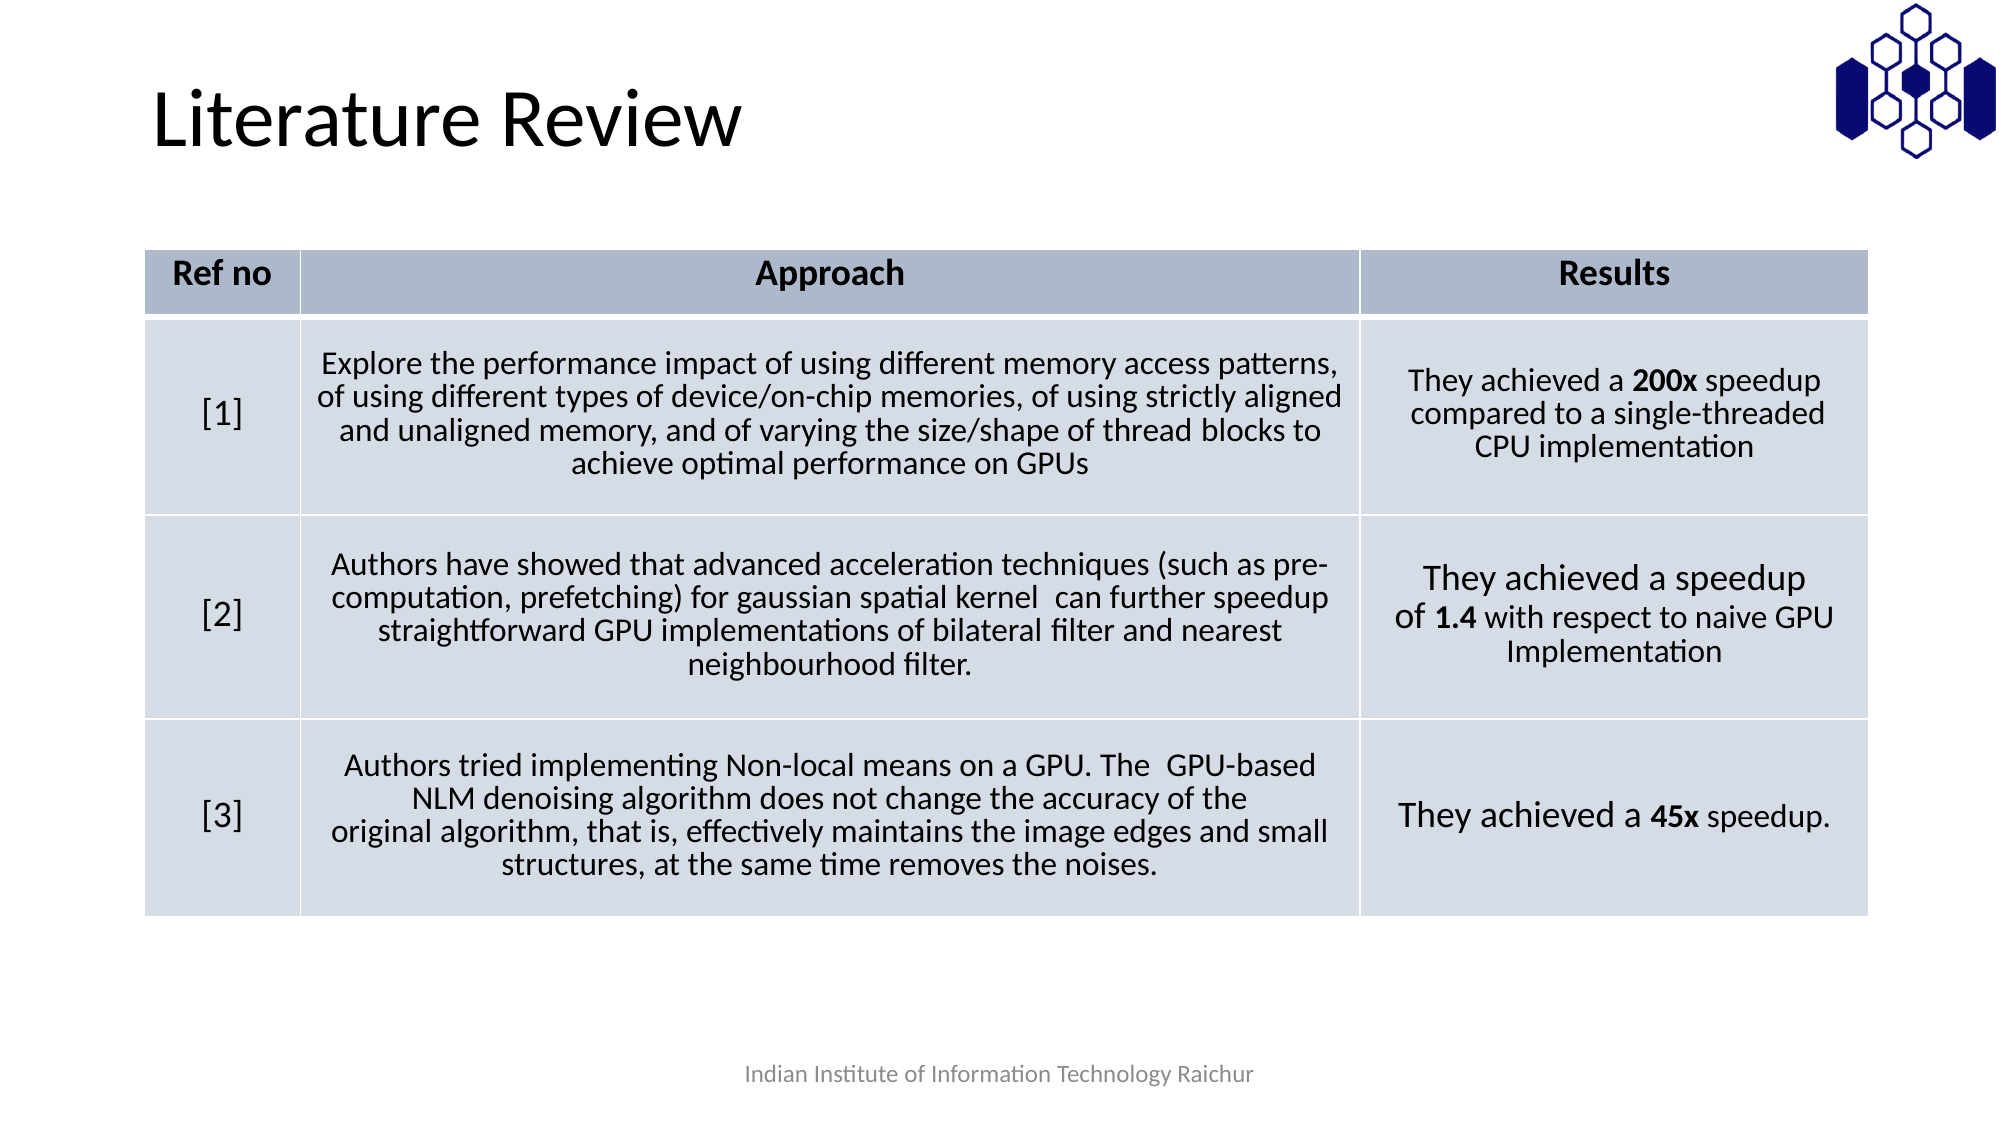

# Literature Review

| Ref no | Approach | Results |
| --- | --- | --- |
| [1] | Explore the performance impact of using different memory access patterns, of using different types of device/on-chip memories, of using strictly aligned and unaligned memory, and of varying the size/shape of thread blocks to achieve optimal performance on GPUs | They achieved a 200x speedup  compared to a single-threaded CPU implementation |
| [2] | Authors have showed that advanced acceleration techniques (such as pre-computation, prefetching) for gaussian spatial kernel  can further speedup straightforward GPU implementations of bilateral filter and nearest neighbourhood filter. | They achieved a speedup of 1.4 with respect to naive GPU Implementation |
| [3] | Authors tried implementing Non-local means on a GPU. The  GPU-based NLM denoising algorithm does not change the accuracy of the original algorithm, that is, effectively maintains the image edges and small structures, at the same time removes the noises. | They achieved a 45x speedup. |
Indian Institute of Information Technology Raichur